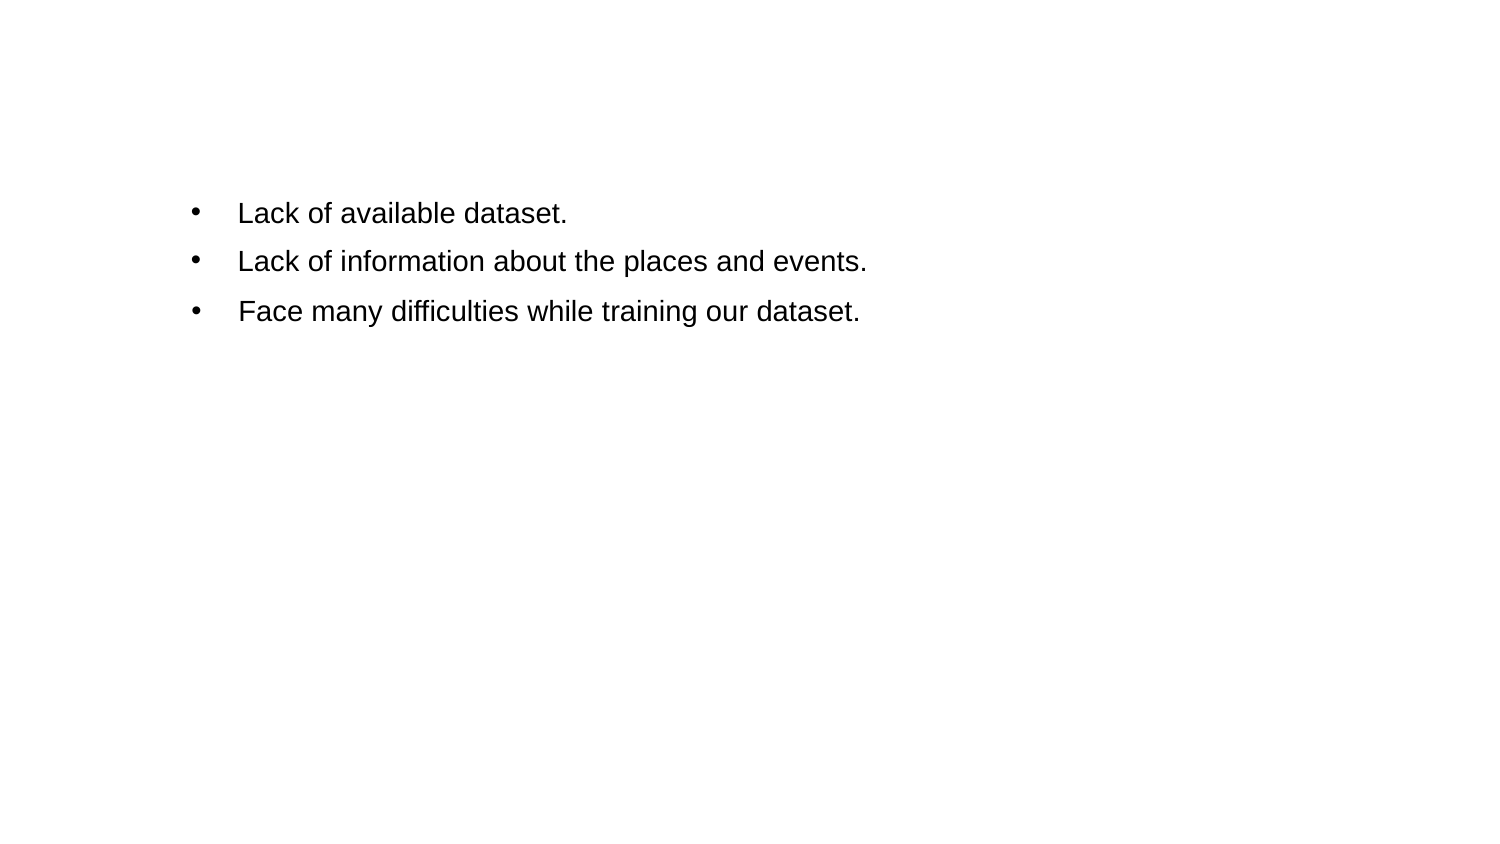

Lack of available dataset.
Lack of information about the places and events.
Face many difficulties while training our dataset.